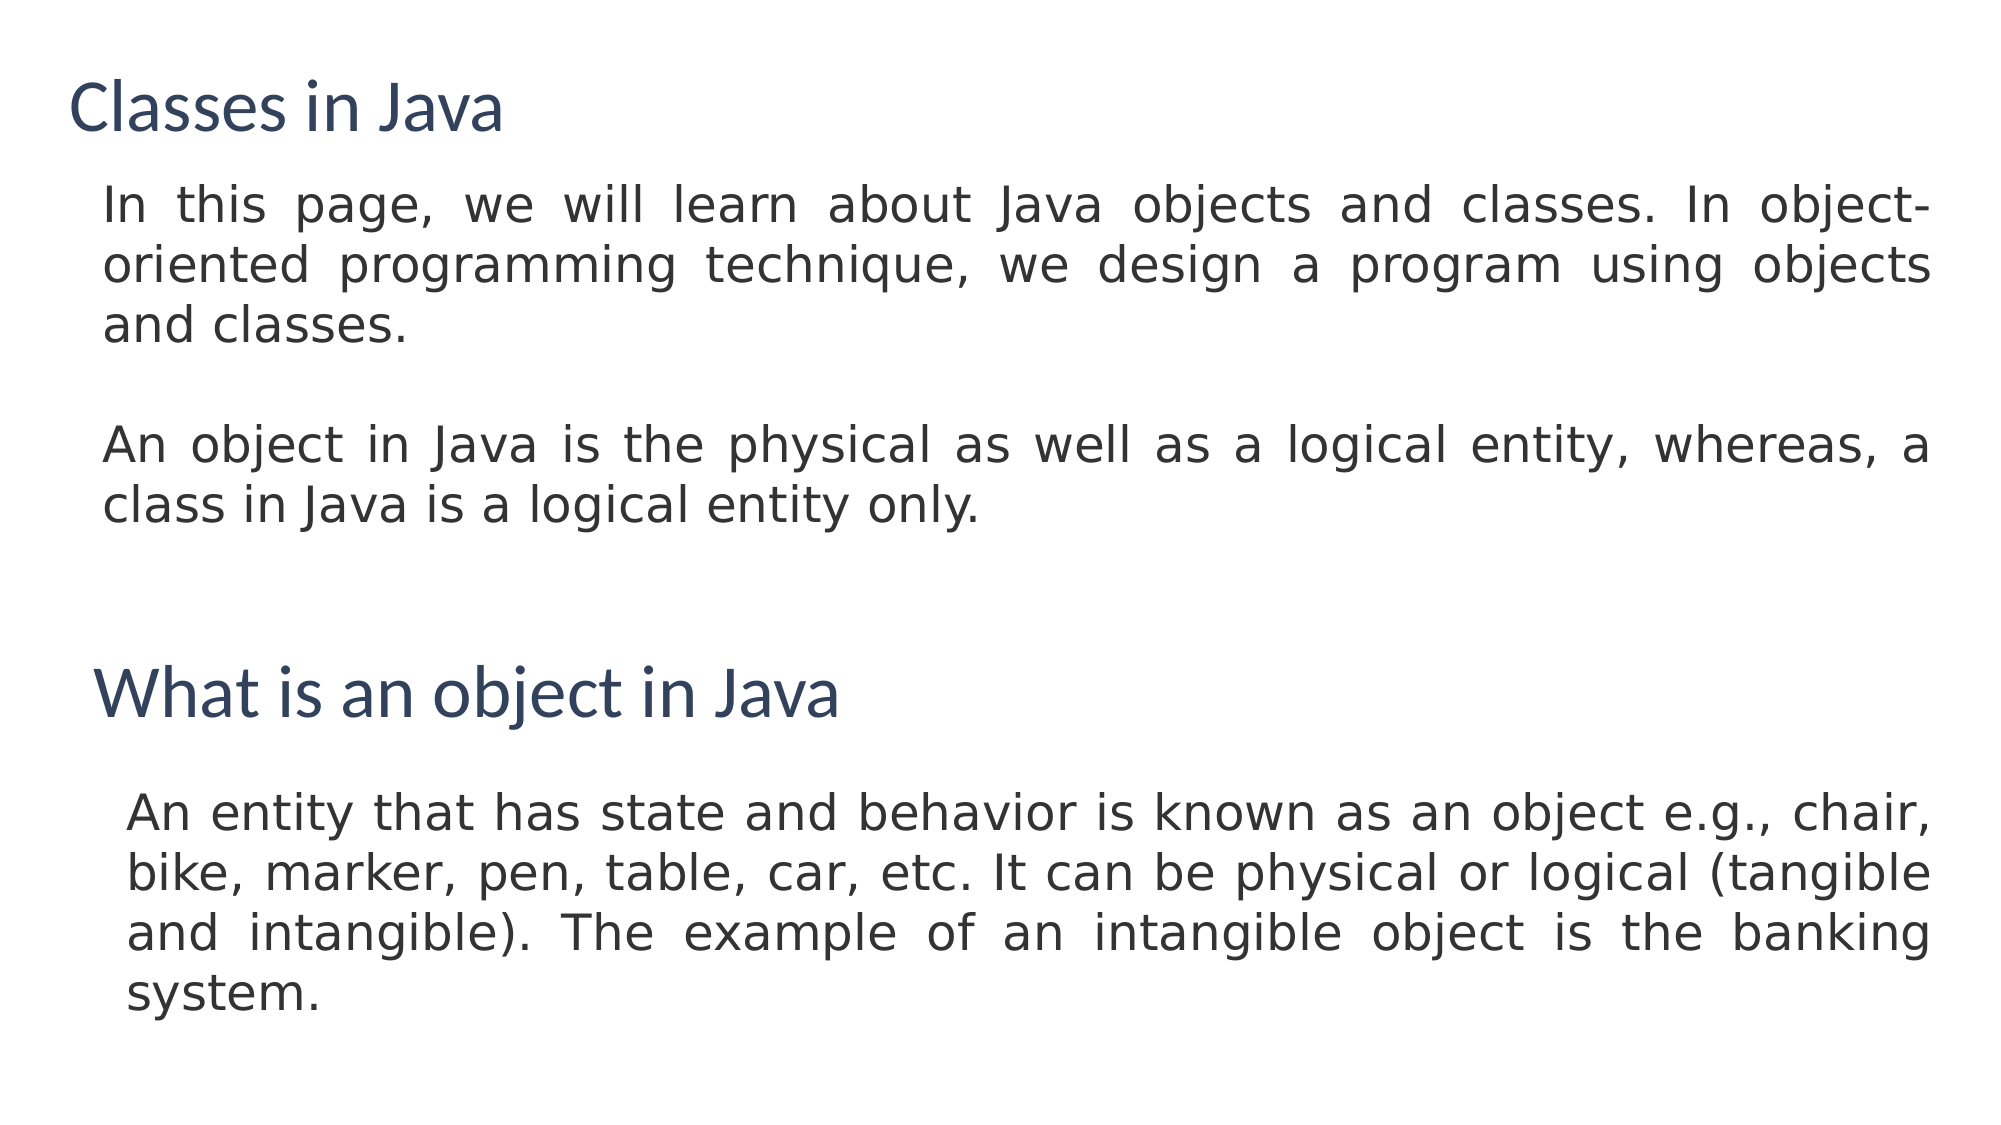

Classes in Java
In this page, we will learn about Java objects and classes. In object-oriented programming technique, we design a program using objects and classes.

An object in Java is the physical as well as a logical entity, whereas, a class in Java is a logical entity only.
What is an object in Java
An entity that has state and behavior is known as an object e.g., chair, bike, marker, pen, table, car, etc. It can be physical or logical (tangible and intangible). The example of an intangible object is the banking system.